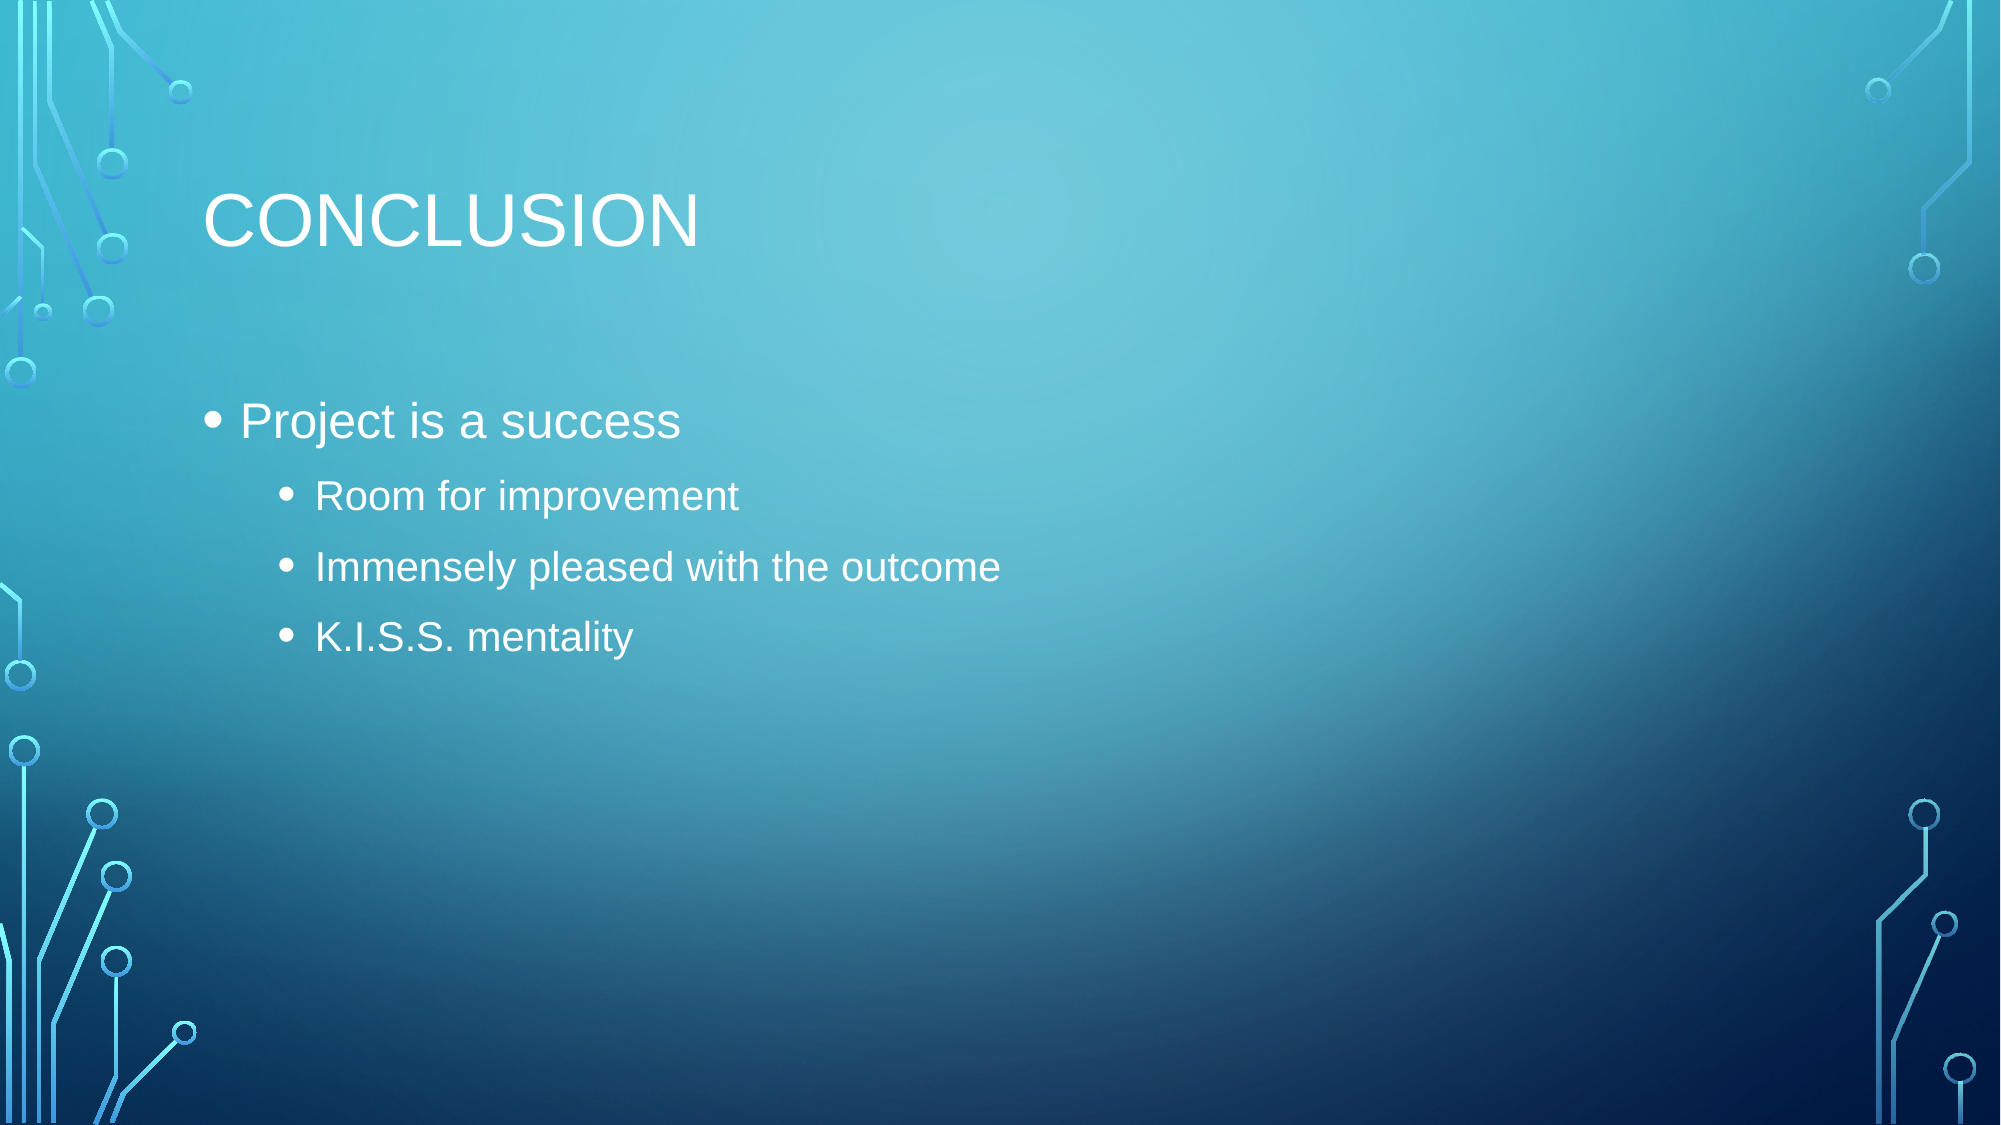

# Conclusion
Project is a success
Room for improvement
Immensely pleased with the outcome
K.I.S.S. mentality